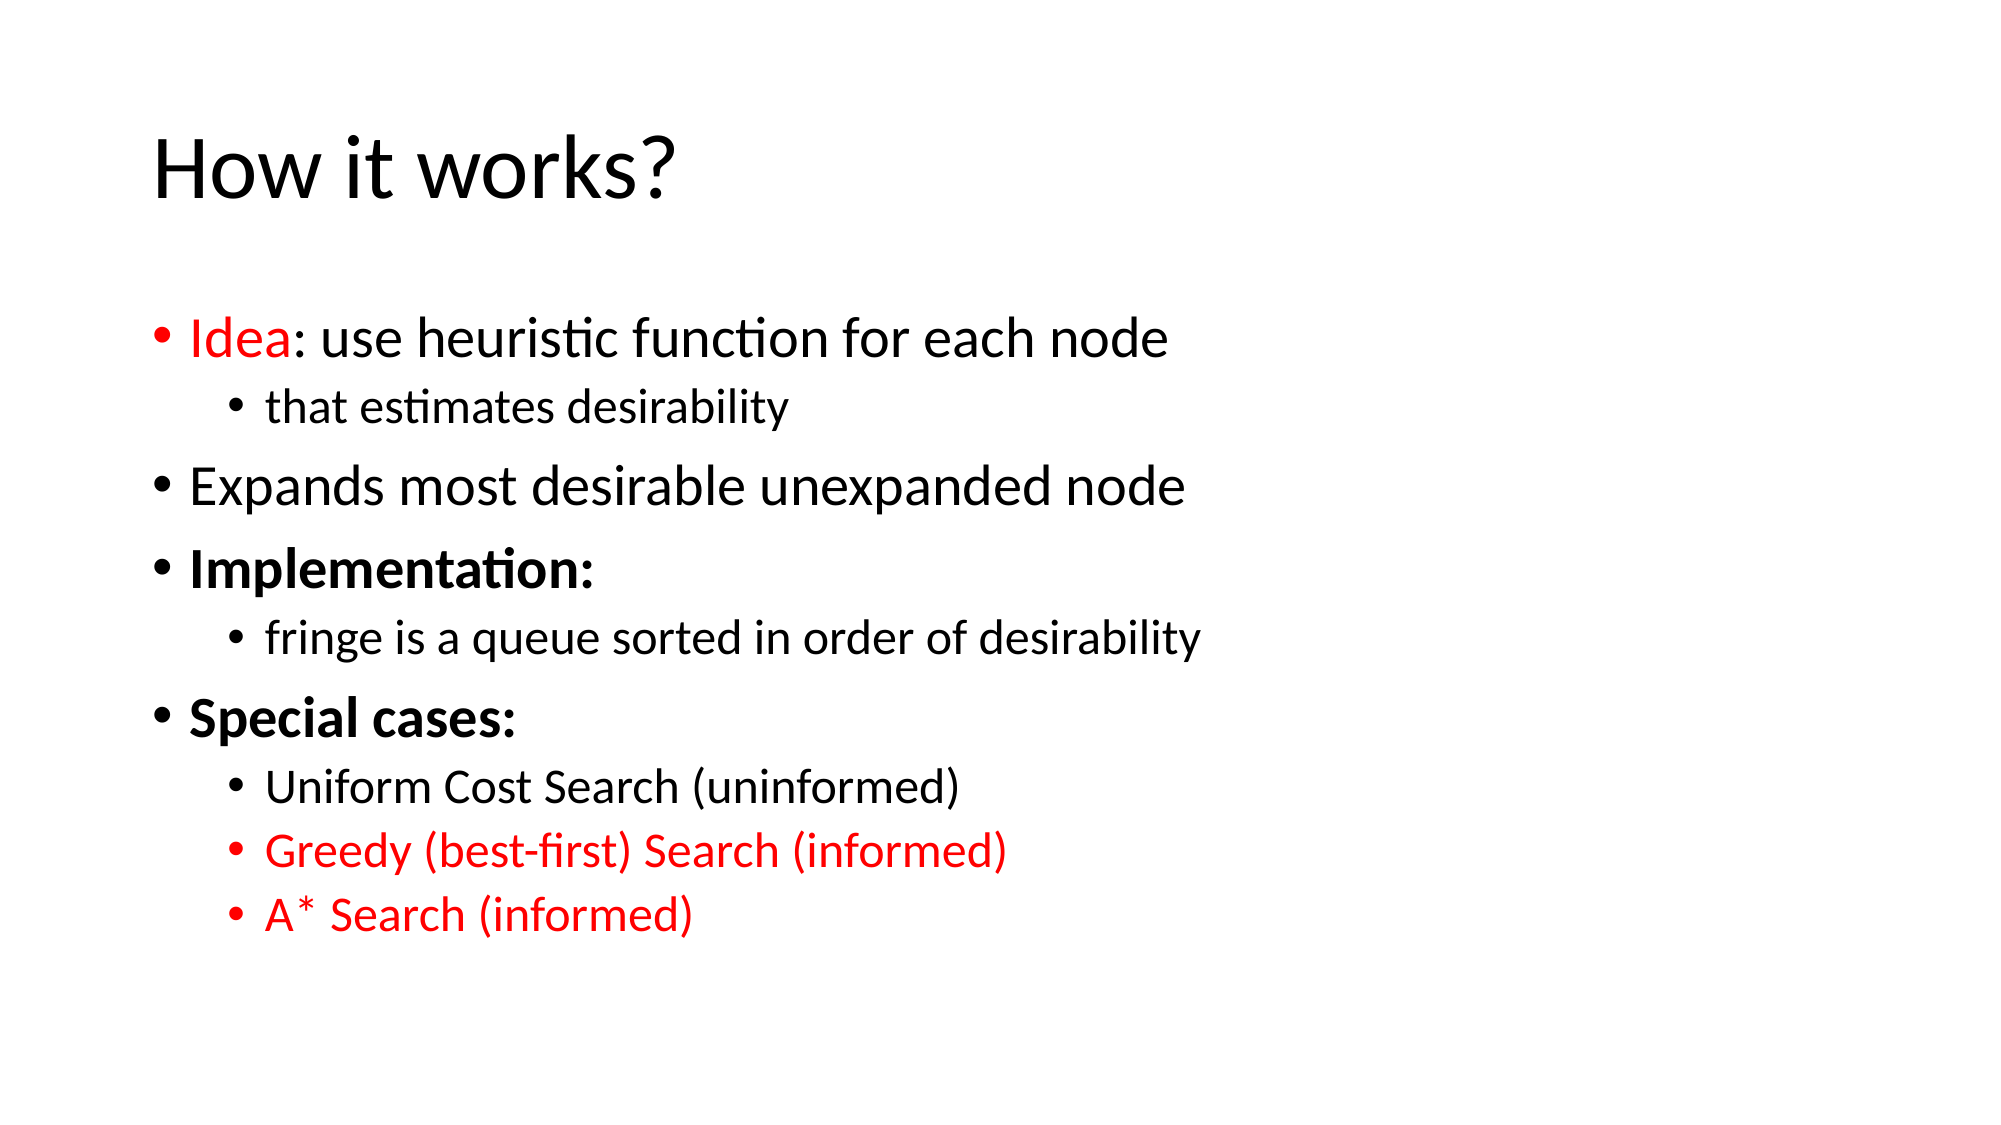

# How it works?
Idea: use heuristic function for each node
that estimates desirability
Expands most desirable unexpanded node
Implementation:
fringe is a queue sorted in order of desirability
Special cases:
Uniform Cost Search (uninformed)
Greedy (best-first) Search (informed)
A* Search (informed)